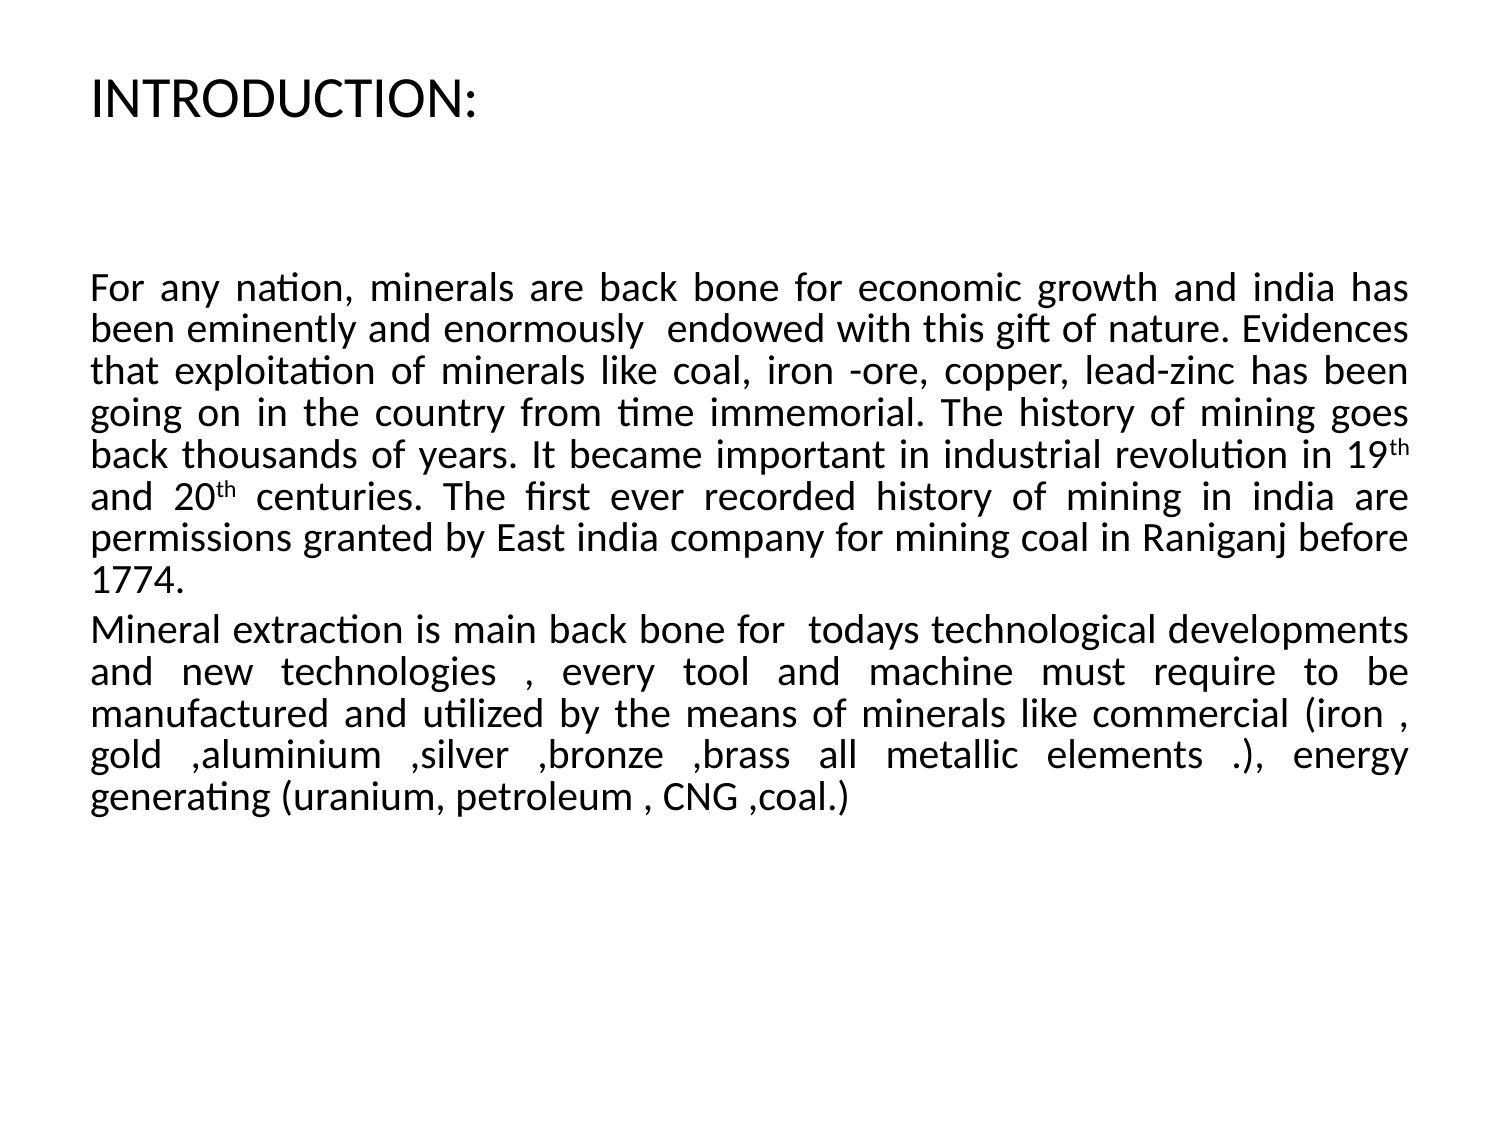

# INTRODUCTION:
For any nation, minerals are back bone for economic growth and india has been eminently and enormously  endowed with this gift of nature. Evidences that exploitation of minerals like coal, iron -ore, copper, lead-zinc has been going on in the country from time immemorial. The history of mining goes back thousands of years. It became important in industrial revolution in 19th and 20th centuries. The first ever recorded history of mining in india are permissions granted by East india company for mining coal in Raniganj before 1774.
Mineral extraction is main back bone for  todays technological developments and new technologies , every tool and machine must require to be manufactured and utilized by the means of minerals like commercial (iron , gold ,aluminium ,silver ,bronze ,brass all metallic elements .), energy generating (uranium, petroleum , CNG ,coal.)